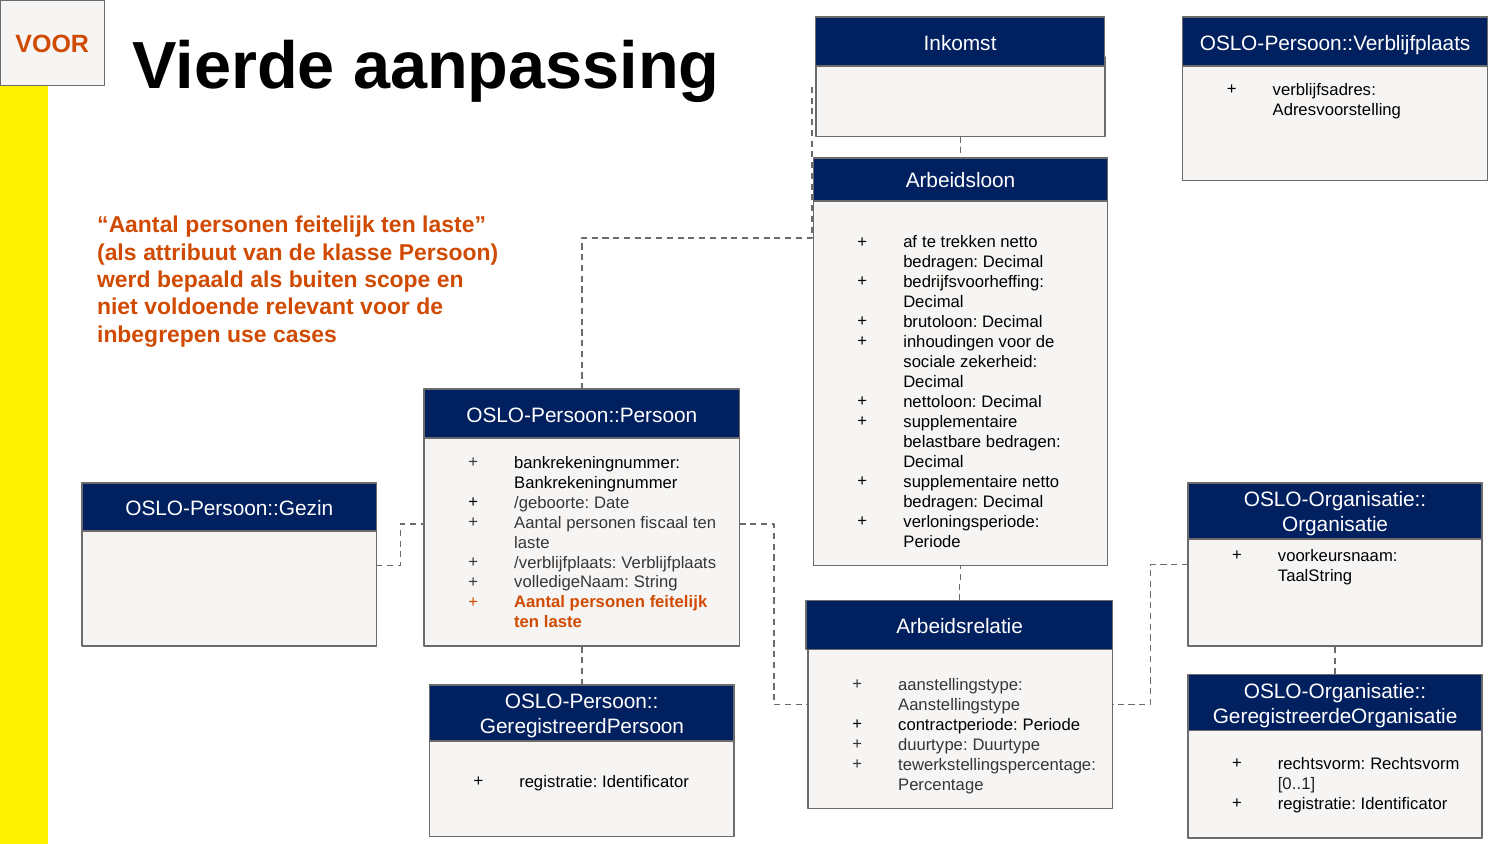

VOOR
Vierde aanpassing
verblijfsadres: Adresvoorstelling
OSLO-Persoon::Verblijfplaats
Inkomst

af te trekken netto bedragen: Decimal
bedrijfsvoorheffing: Decimal
brutoloon: Decimal
inhoudingen voor de sociale zekerheid: Decimal
nettoloon: Decimal
supplementaire belastbare bedragen: Decimal
supplementaire netto bedragen: Decimal
verloningsperiode: Periode
Arbeidsloon
“Aantal personen feitelijk ten laste” (als attribuut van de klasse Persoon) werd bepaald als buiten scope en niet voldoende relevant voor de inbegrepen use cases
OSLO-Persoon::Persoon
bankrekeningnummer: Bankrekeningnummer
/geboorte: Date
Aantal personen fiscaal ten laste
/verblijfplaats: Verblijfplaats
volledigeNaam: String
Aantal personen feitelijk ten laste
OSLO-Persoon::Gezin

voorkeursnaam: TaalString
OSLO-Organisatie::
Organisatie
Arbeidsrelatie
aanstellingstype: Aanstellingstype
contractperiode: Periode
duurtype: Duurtype
tewerkstellingspercentage: Percentage
rechtsvorm: Rechtsvorm [0..1]
registratie: Identificator

OSLO-Organisatie::
GeregistreerdeOrganisatie

registratie: Identificator
OSLO-Persoon::
GeregistreerdPersoon